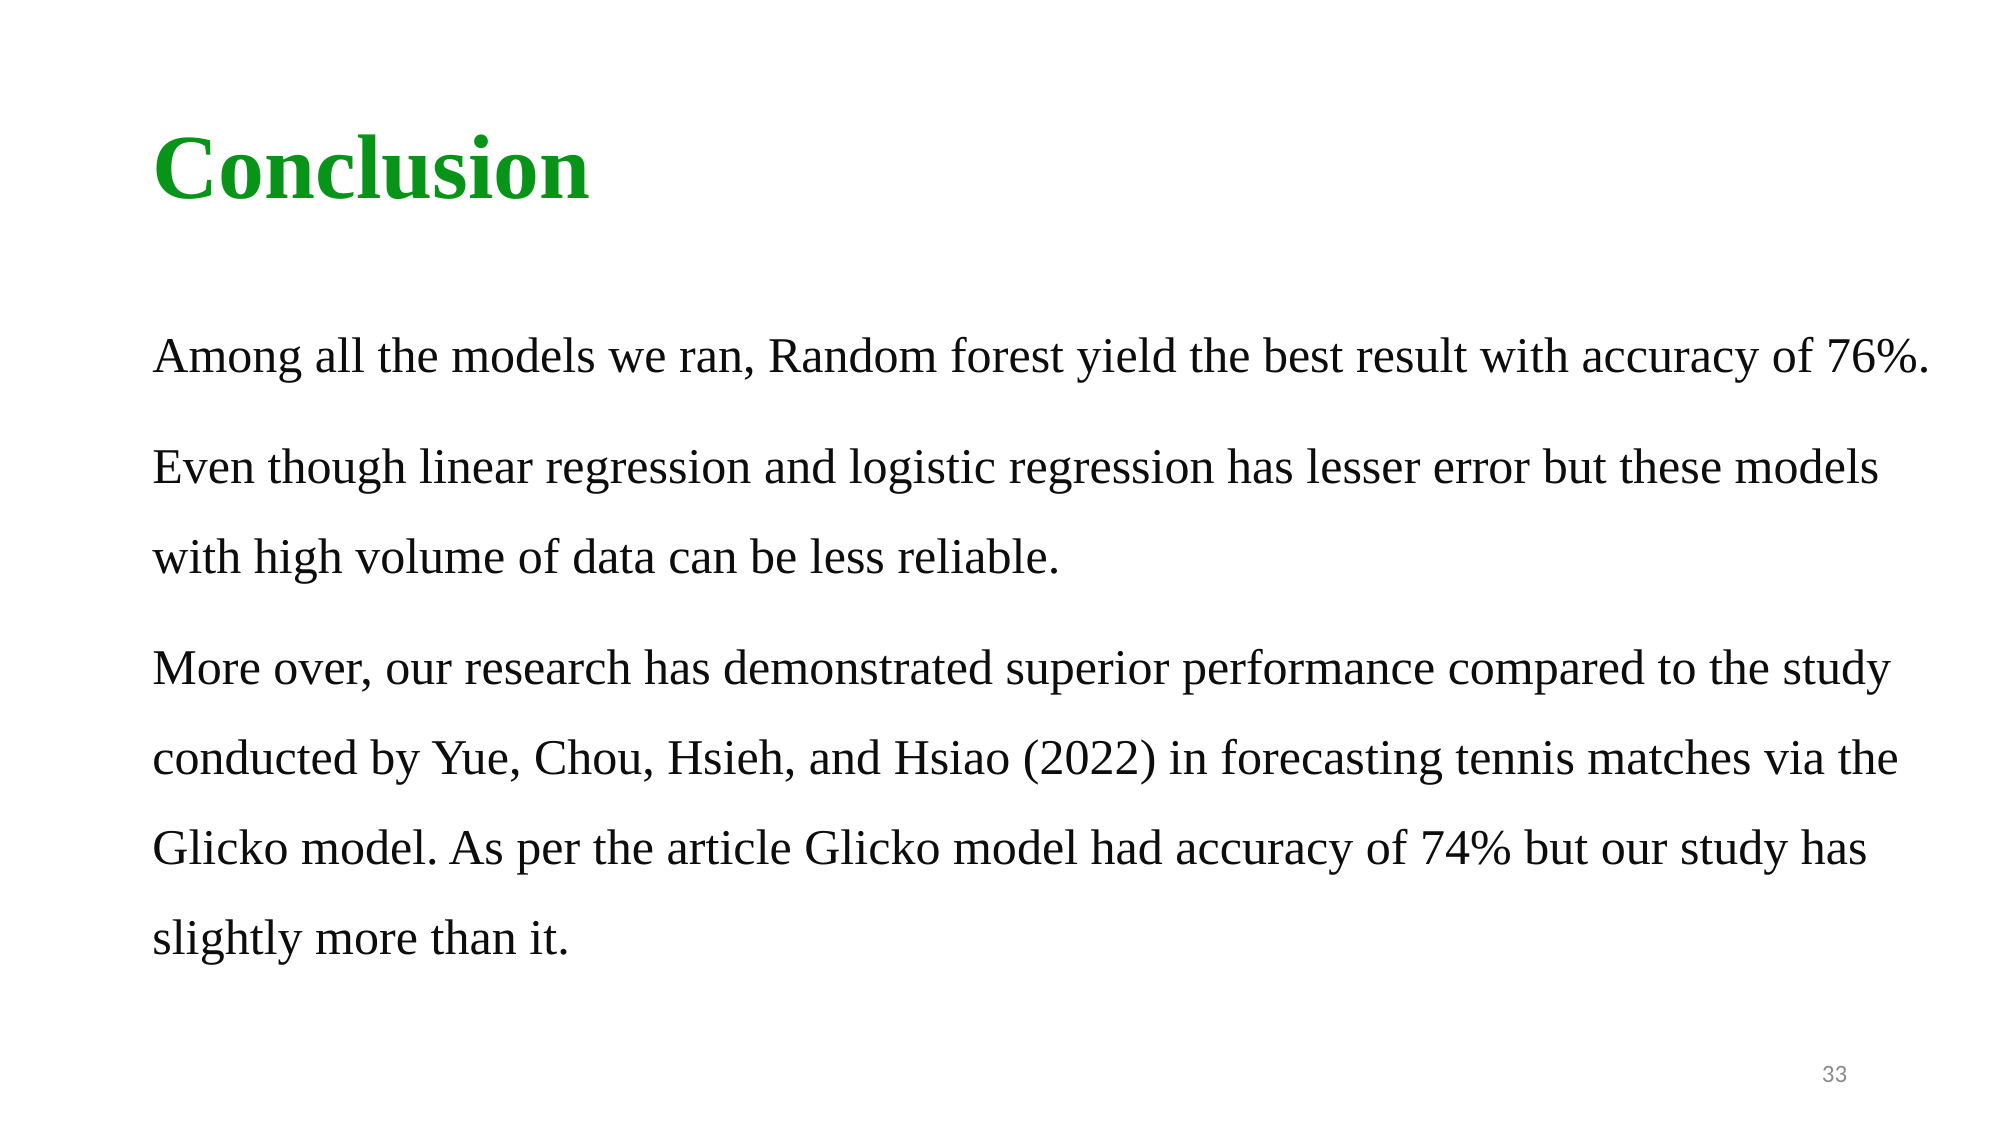

# Conclusion
Among all the models we ran, Random forest yield the best result with accuracy of 76%.
Even though linear regression and logistic regression has lesser error but these models with high volume of data can be less reliable.
More over, our research has demonstrated superior performance compared to the study conducted by Yue, Chou, Hsieh, and Hsiao (2022) in forecasting tennis matches via the Glicko model. As per the article Glicko model had accuracy of 74% but our study has slightly more than it.
33